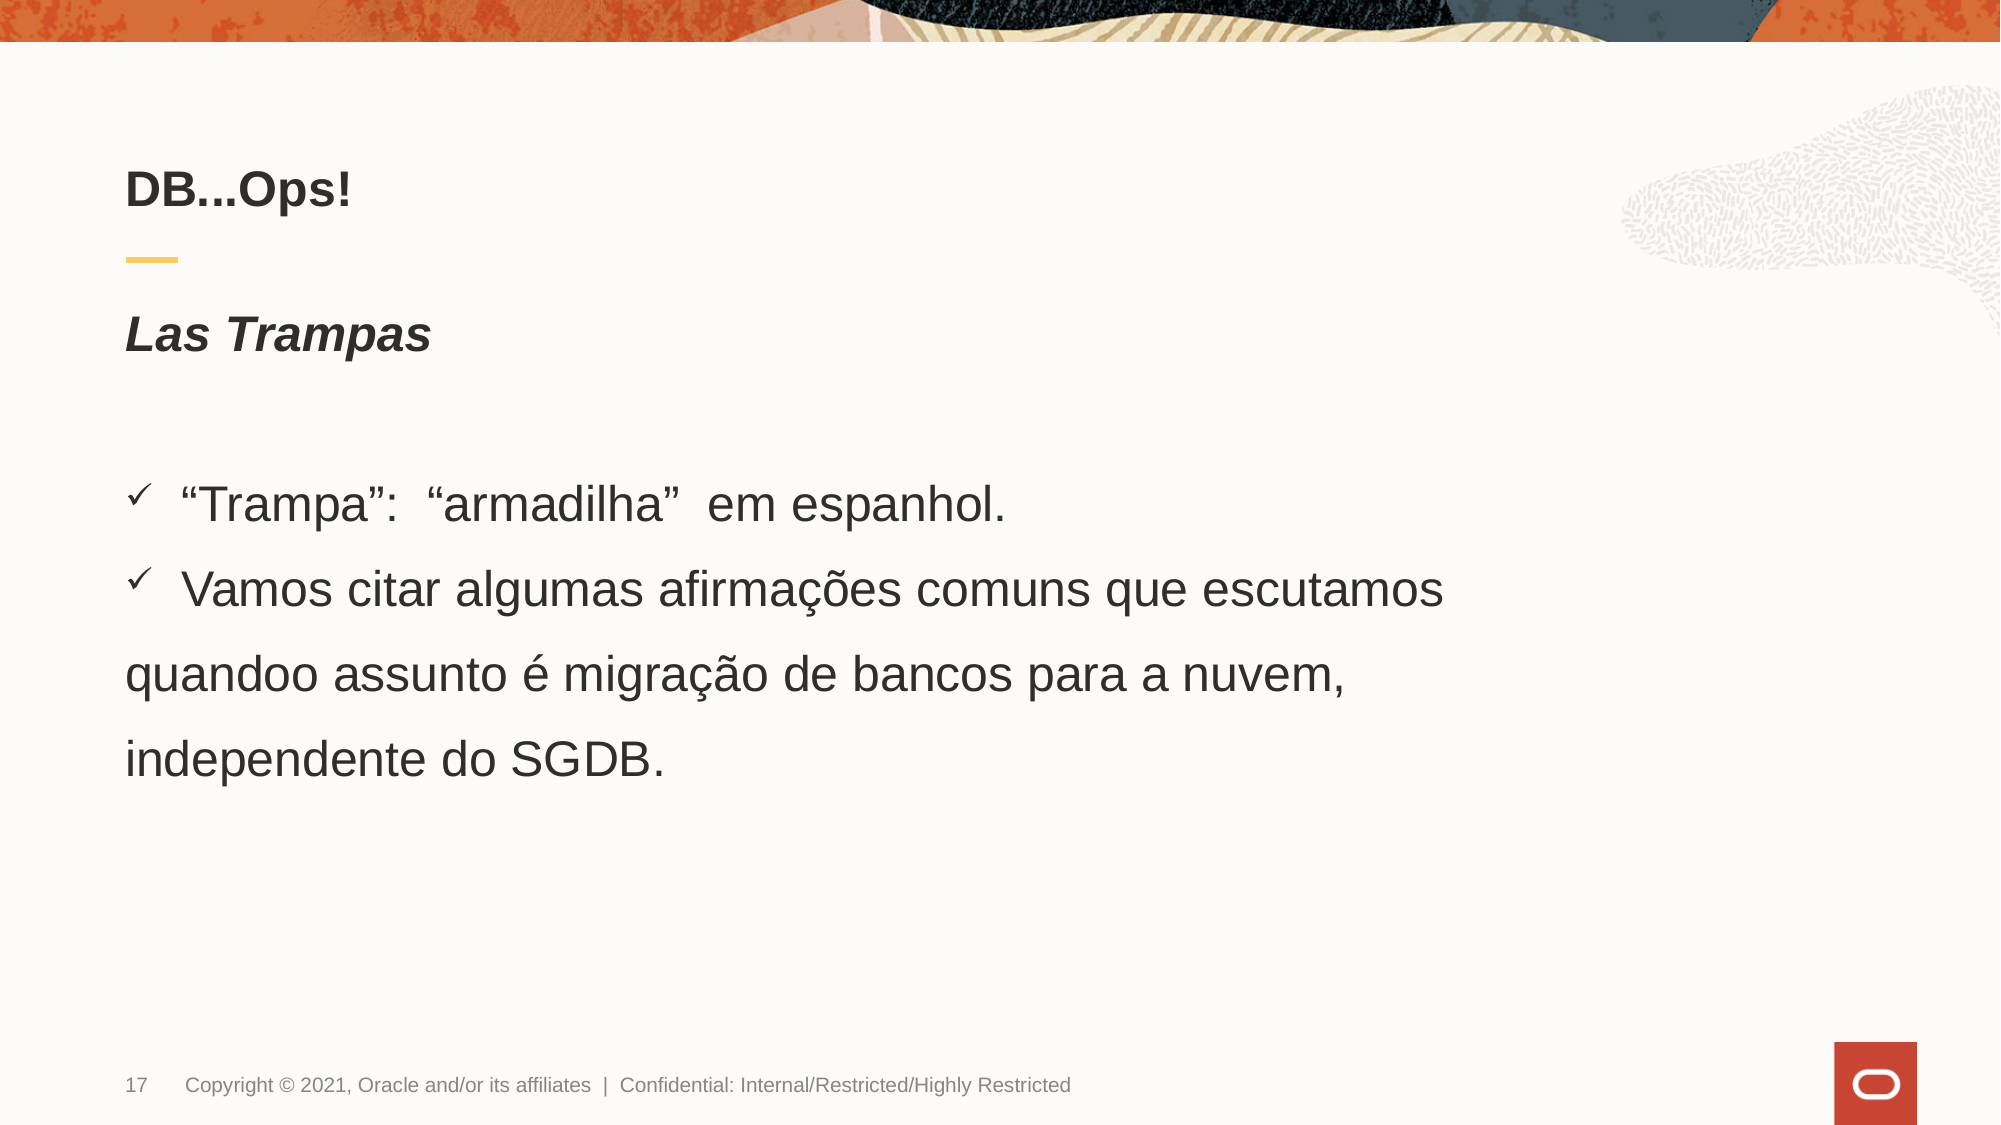

DB...Ops!
Las Trampas

“Trampa”:  “armadilha”  em espanhol.
Vamos citar algumas afirmações comuns que escutamos
quandoo assunto é migração de bancos para a nuvem,
independente do SGDB.

17
Copyright © 2021, Oracle and/or its affiliates  |  Confidential: Internal/Restricted/Highly Restricted